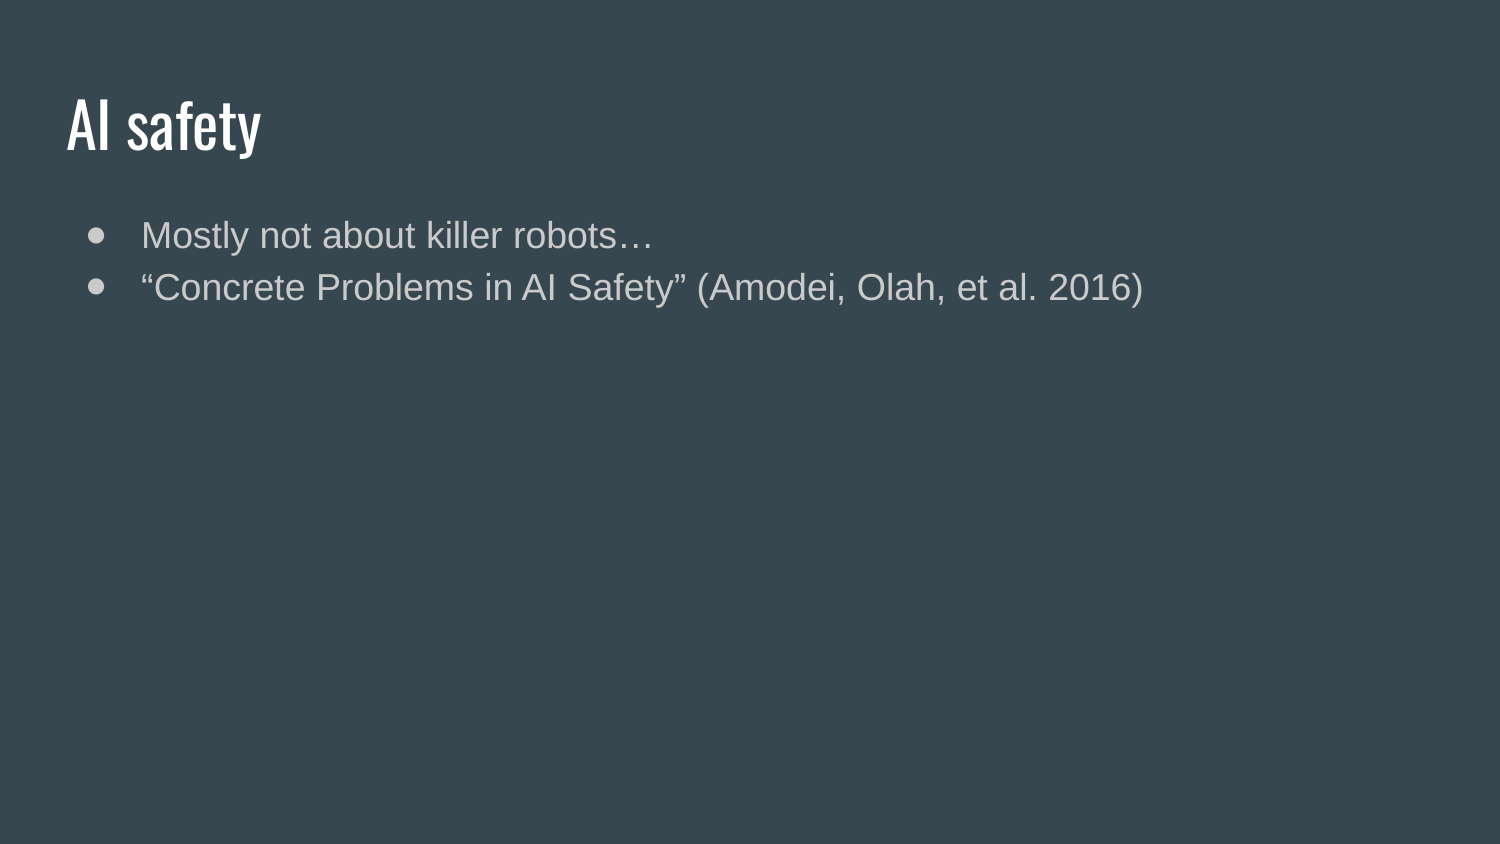

# AI safety
Mostly not about killer robots…
“Concrete Problems in AI Safety” (Amodei, Olah, et al. 2016)